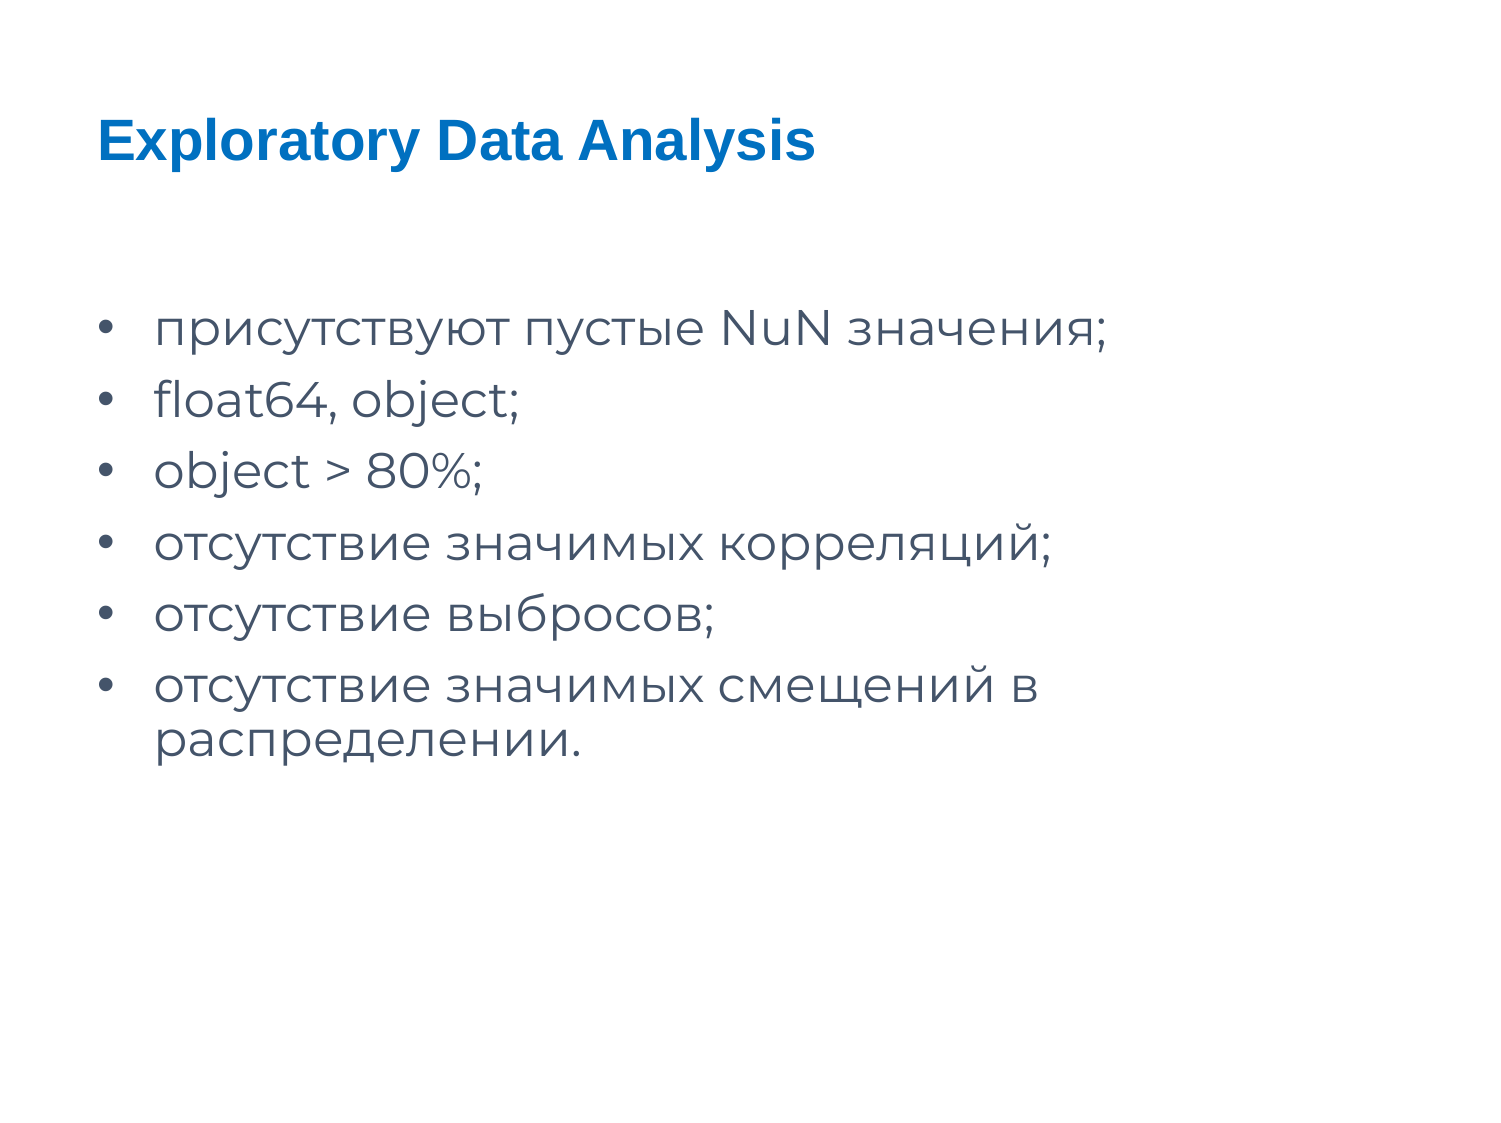

Exploratory Data Analysis

присутствуют пустые NuN значения;
float64, object;
object > 80%;
отсутствие значимых корреляций;
отсутствие выбросов;
отсутствие значимых смещений в распределении.
4